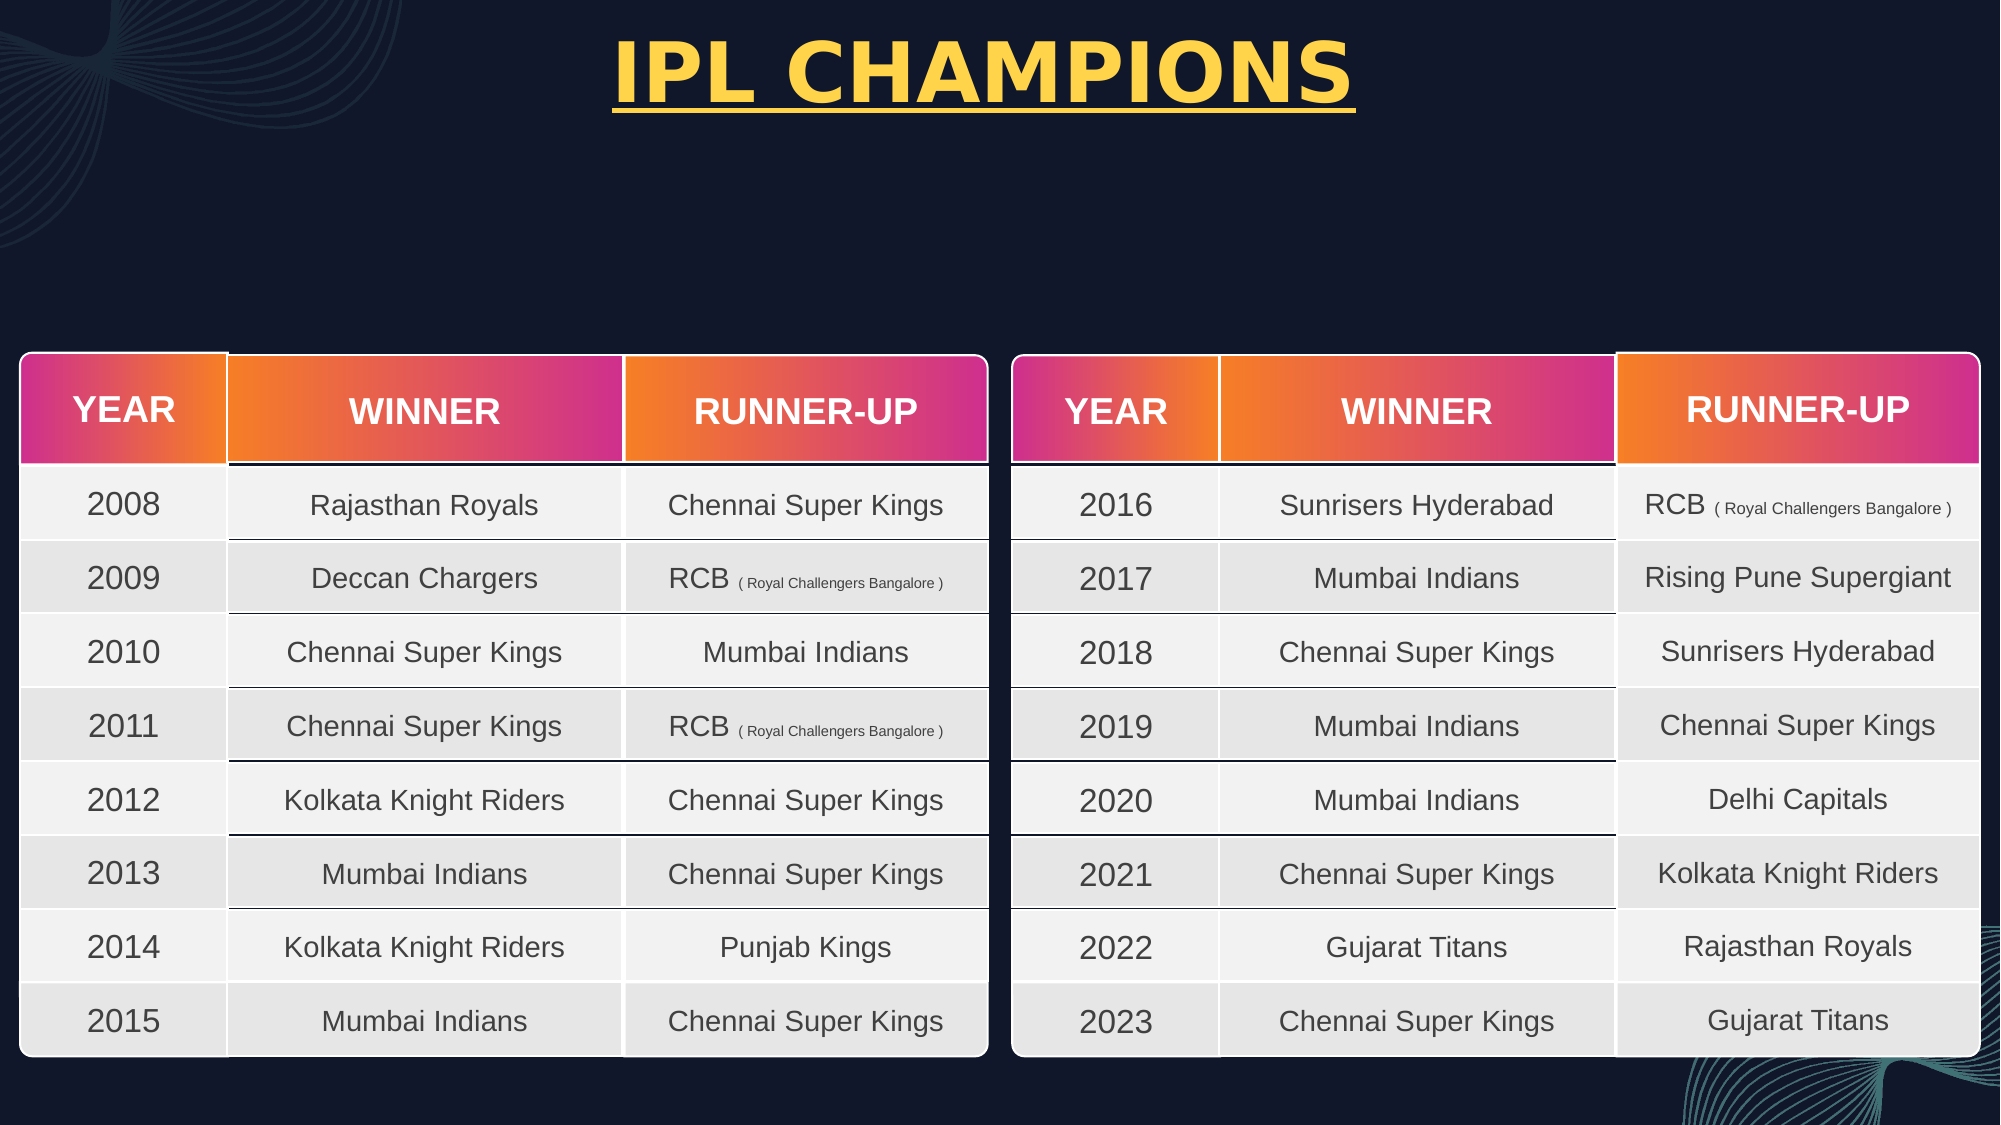

# IPL CHAMPIONS

YEAR
RUNNER-UP
WINNER
RUNNER-UP
YEAR
WINNER

2008
2016
RCB ( Royal Challengers Bangalore )
Rajasthan Royals
Chennai Super Kings
Sunrisers Hyderabad

2009
2017
Rising Pune Supergiant
Deccan Chargers
RCB ( Royal Challengers Bangalore )
Mumbai Indians

2010
2018
Sunrisers Hyderabad
Chennai Super Kings
Mumbai Indians
Chennai Super Kings

2011
2019
Chennai Super Kings
Chennai Super Kings
RCB ( Royal Challengers Bangalore )
Mumbai Indians

2012
2020
Delhi Capitals
Kolkata Knight Riders
Chennai Super Kings
Mumbai Indians

2013
2021
Kolkata Knight Riders
Mumbai Indians
Chennai Super Kings
Chennai Super Kings

2014
2022
Rajasthan Royals
Kolkata Knight Riders
Punjab Kings
Gujarat Titans

2015
2023
Gujarat Titans
Mumbai Indians
Chennai Super Kings
Chennai Super Kings